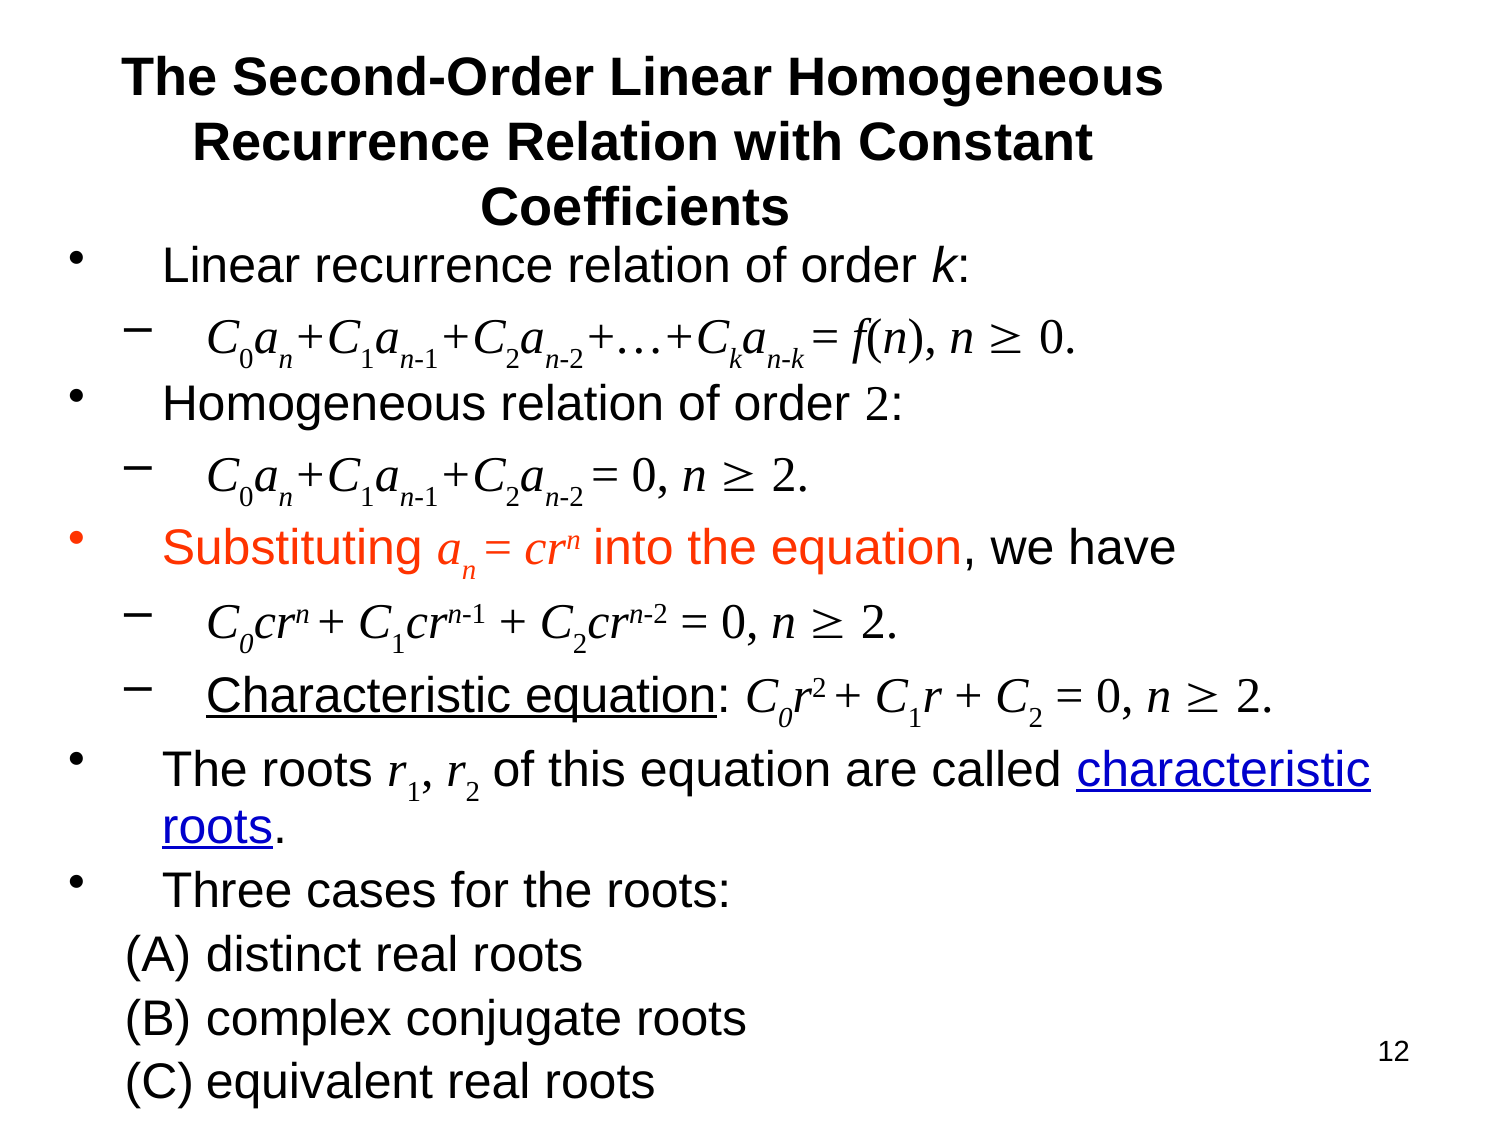

# The Second-Order Linear Homogeneous Recurrence Relation with Constant Coefficients
Linear recurrence relation of order k:
C0an+C1an-1+C2an-2+…+Ckan-k = f(n), n ≥ 0.
Homogeneous relation of order 2:
C0an+C1an-1+C2an-2 = 0, n ≥ 2.
Substituting an = crn into the equation, we have
C0crn + C1crn-1 + C2crn-2 = 0, n ≥ 2.
Characteristic equation: C0r2 + C1r + C2 = 0, n ≥ 2.
The roots r1, r2 of this equation are called characteristic roots.
Three cases for the roots:
distinct real roots
complex conjugate roots
equivalent real roots
12